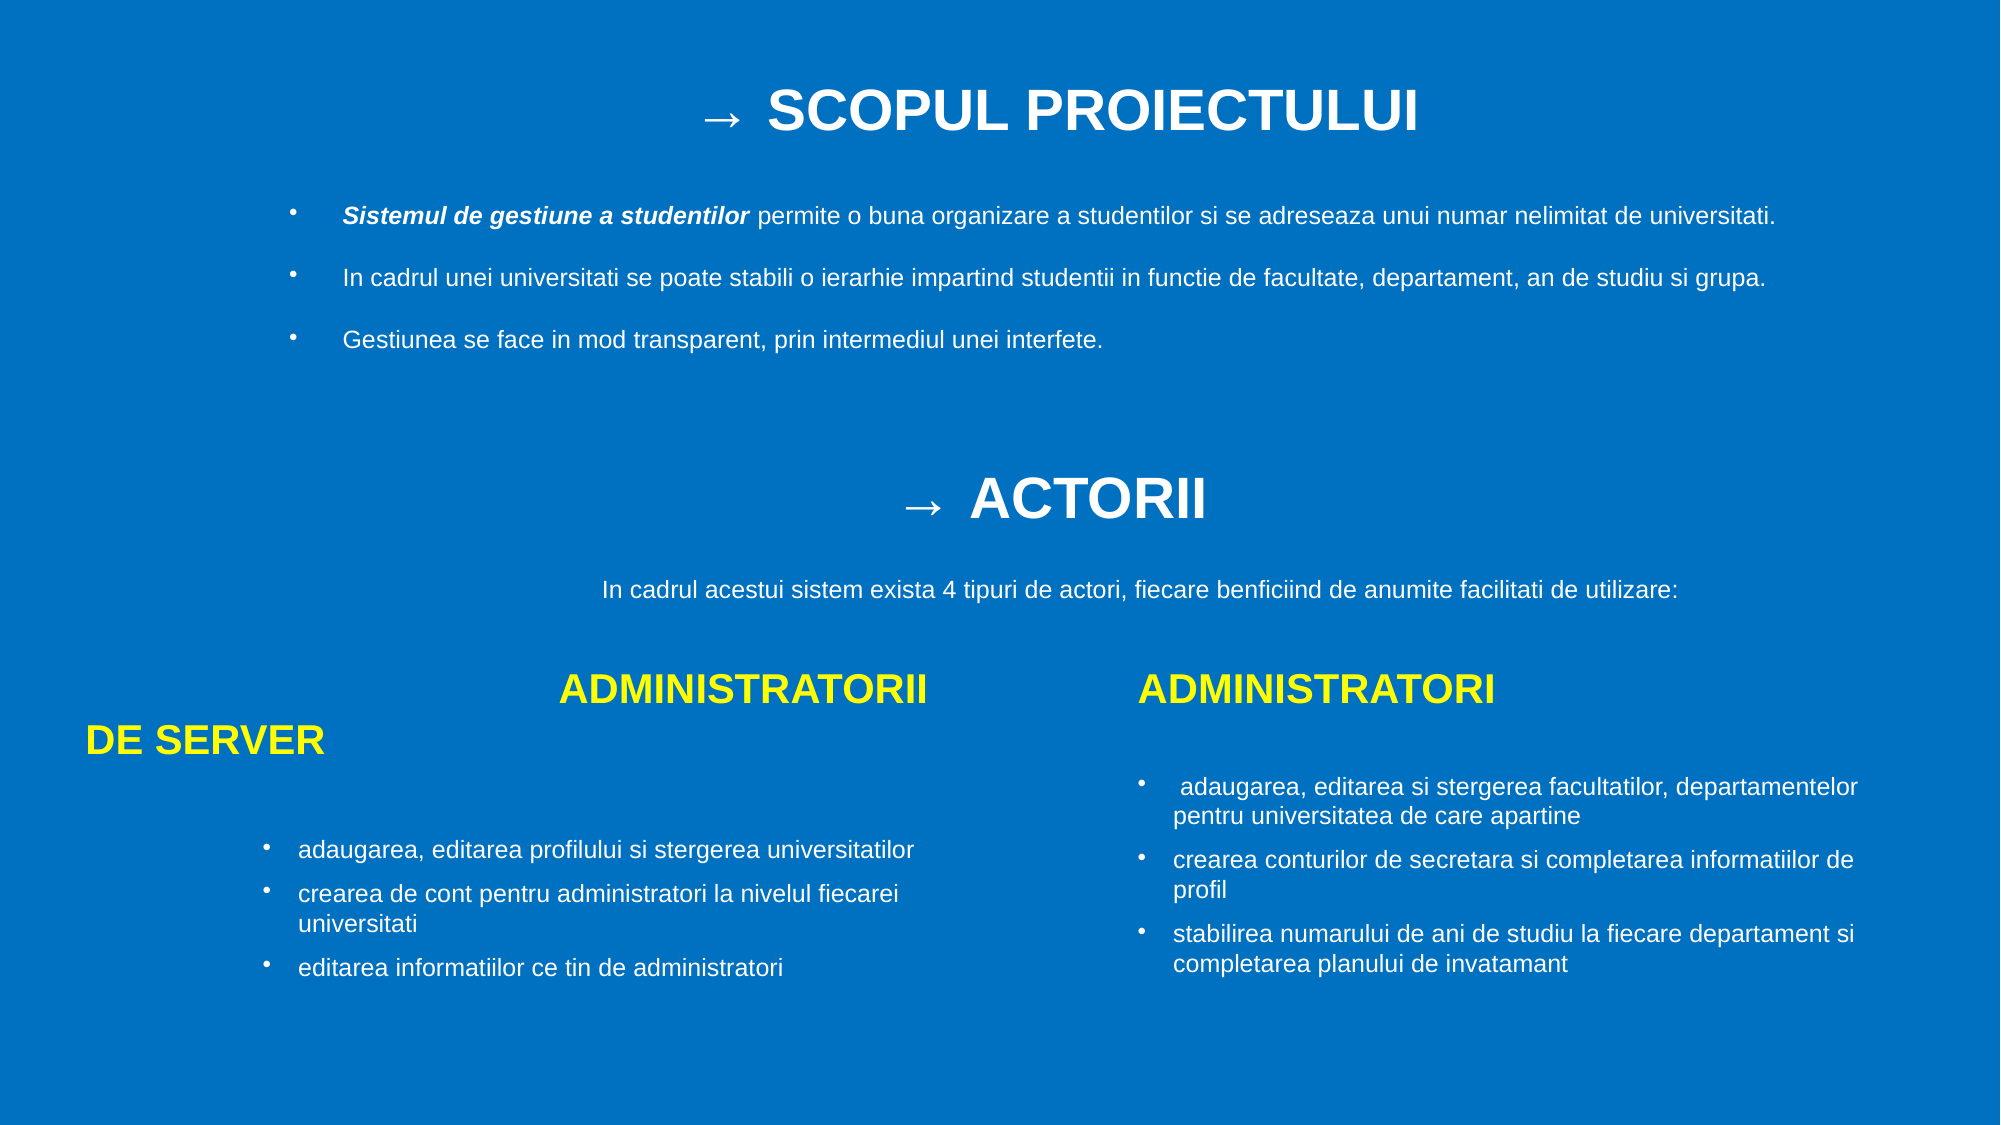

→ SCOPUL PROIECTULUI
Sistemul de gestiune a studentilor permite o buna organizare a studentilor si se adreseaza unui numar nelimitat de universitati.
In cadrul unei universitati se poate stabili o ierarhie impartind studentii in functie de facultate, departament, an de studiu si grupa.
Gestiunea se face in mod transparent, prin intermediul unei interfete.
→ ACTORII
			In cadrul acestui sistem exista 4 tipuri de actori, fiecare benficiind de anumite facilitati de utilizare:
				  ADMINISTRATORII DE SERVER

adaugarea, editarea profilului si stergerea universitatilor
crearea de cont pentru administratori la nivelul fiecarei universitati
editarea informatiilor ce tin de administratori
ADMINISTRATORI

 adaugarea, editarea si stergerea facultatilor, departamentelor pentru universitatea de care apartine
crearea conturilor de secretara si completarea informatiilor de profil
stabilirea numarului de ani de studiu la fiecare departament si completarea planului de invatamant